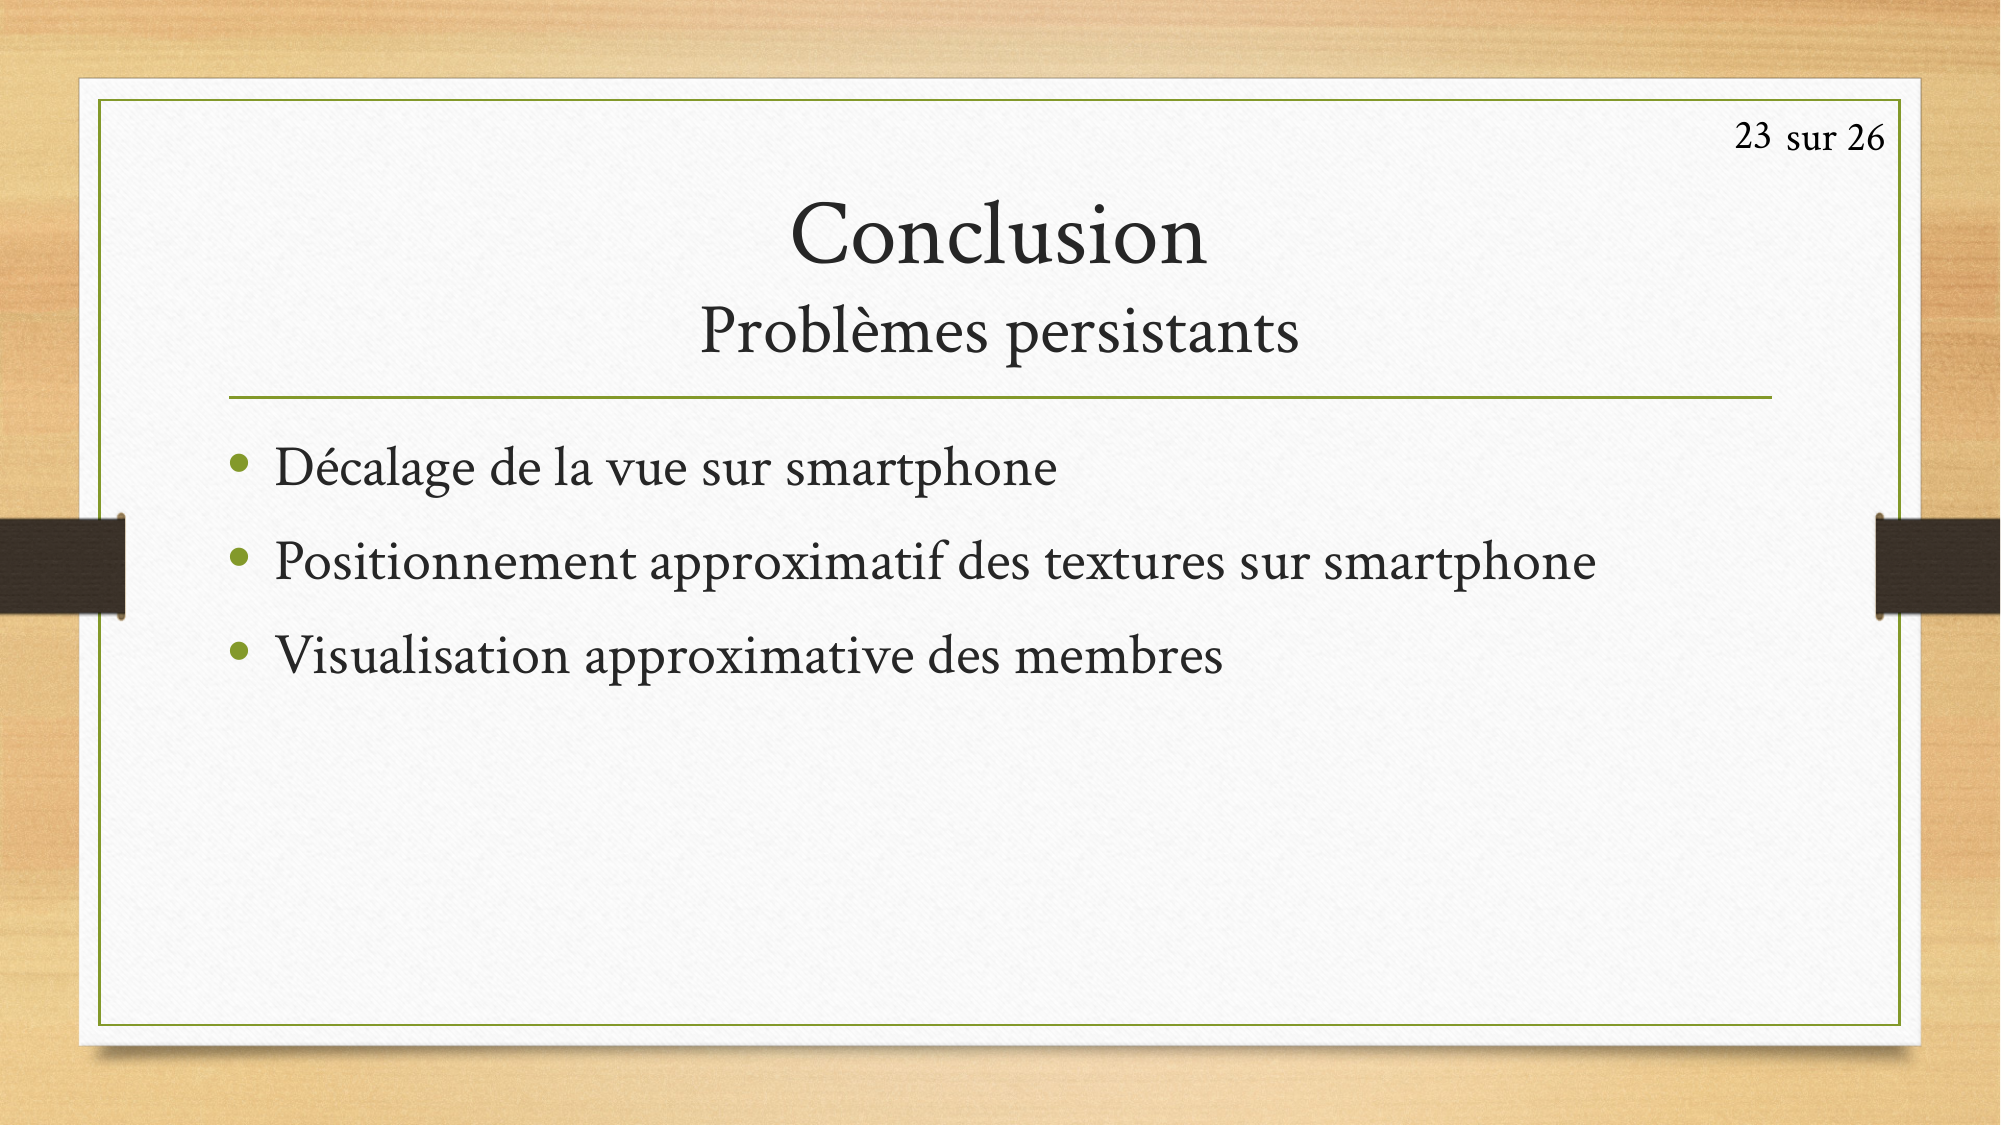

sur 26
23
# Conclusion Problèmes persistants
Décalage de la vue sur smartphone
Positionnement approximatif des textures sur smartphone
Visualisation approximative des membres